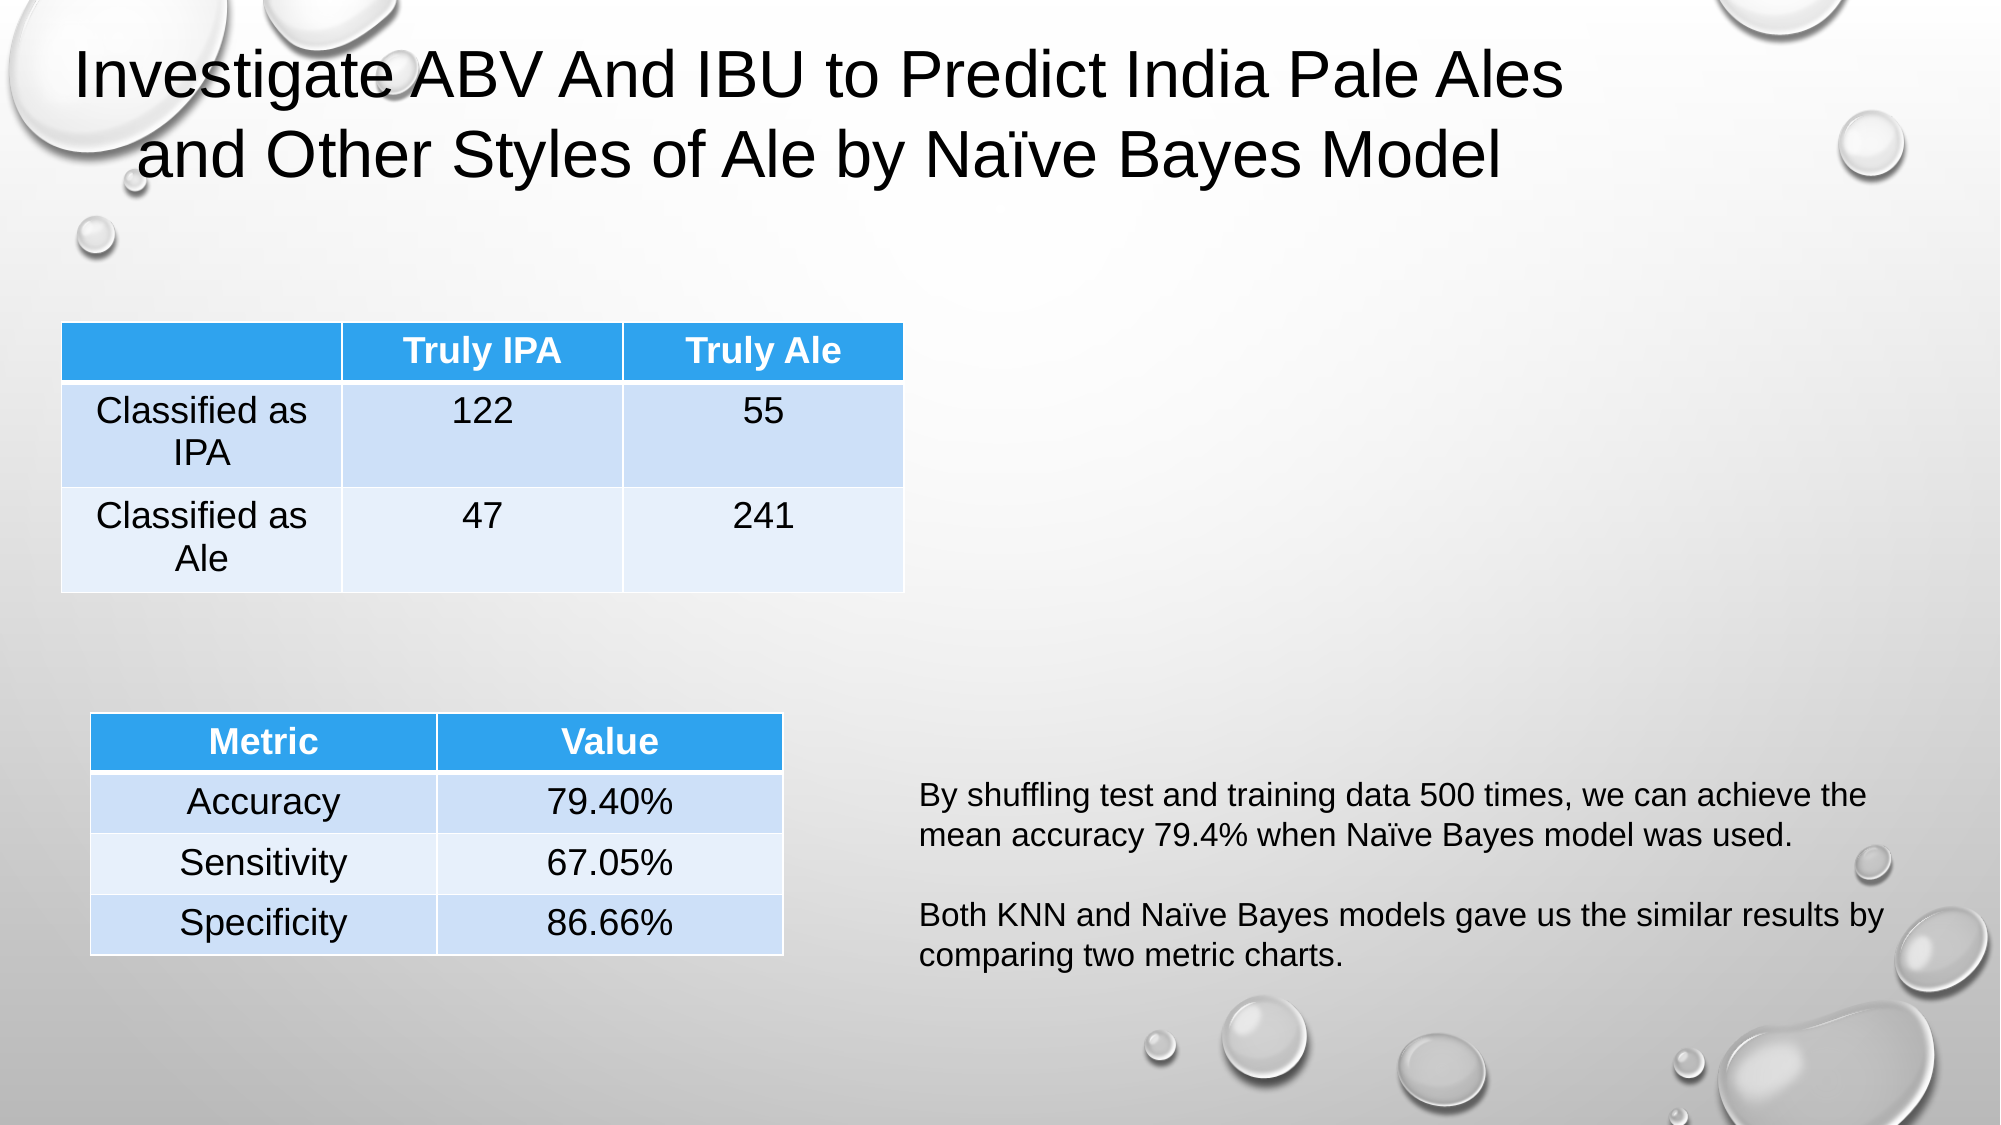

Investigate ABV And IBU to Predict India Pale Ales and Other Styles of Ale by Naïve Bayes Model
|  | Truly IPA | Truly Ale |
| --- | --- | --- |
| Classified as IPA | 122 | 55 |
| Classified as Ale | 47 | 241 |
| Metric | Value |
| --- | --- |
| Accuracy | 79.40% |
| Sensitivity | 67.05% |
| Specificity | 86.66% |
By shuffling test and training data 500 times, we can achieve the mean accuracy 79.4% when Naïve Bayes model was used.

Both KNN and Naïve Bayes models gave us the similar results by comparing two metric charts.